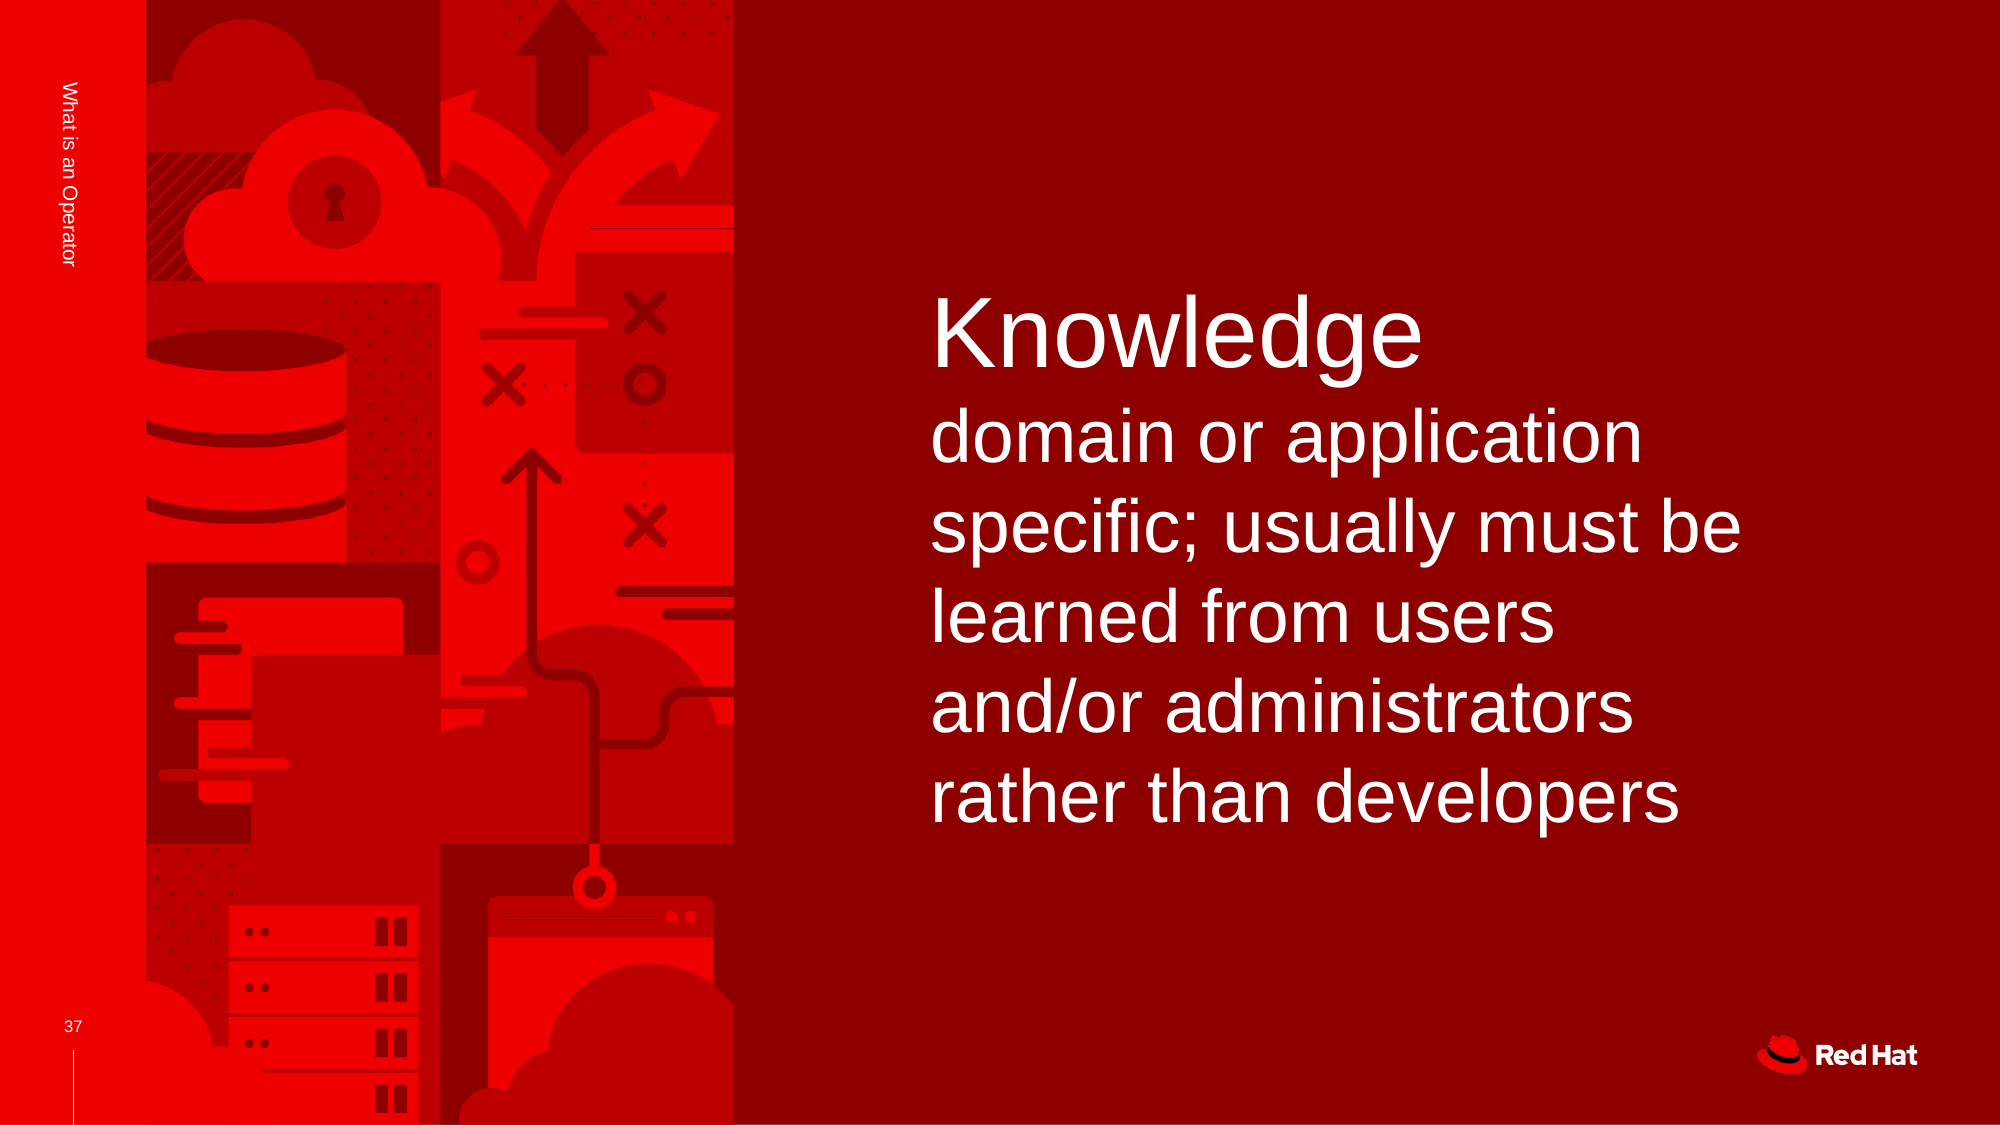

# Knowledge
domain or application specific; usually must be learned from users and/or administrators rather than developers
What is an Operator
37